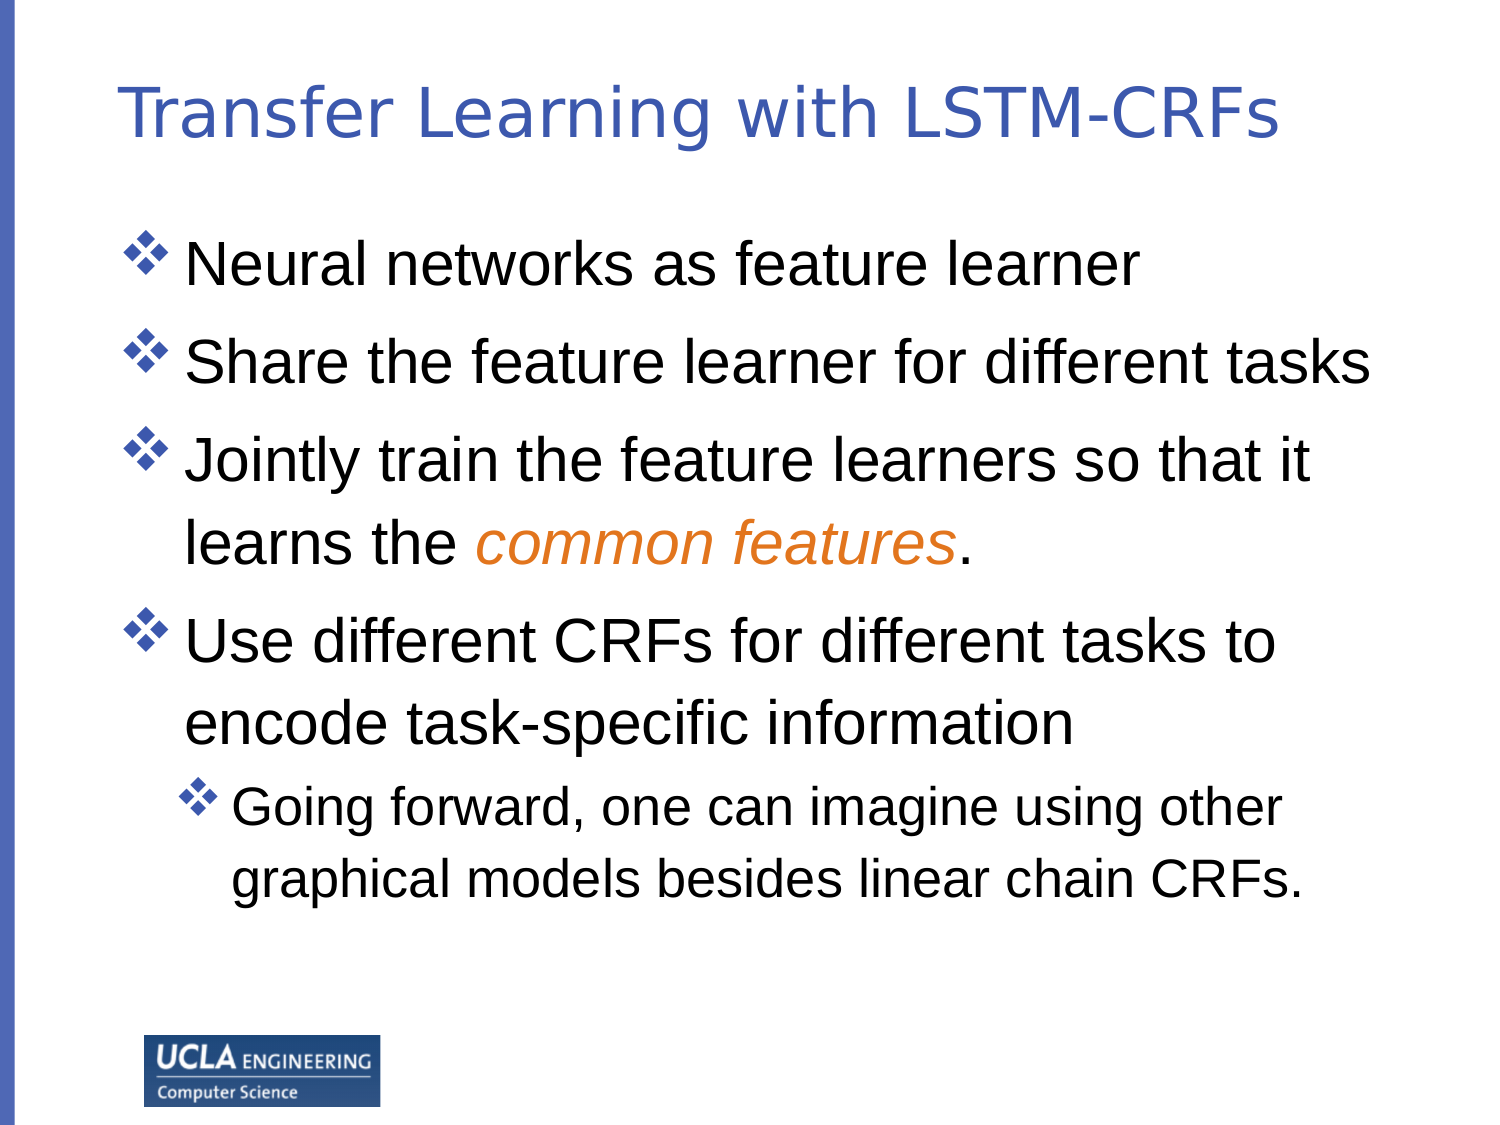

# Transfer Learning with LSTM-CRFs
Neural networks as feature learner
Share the feature learner for different tasks
Jointly train the feature learners so that it learns the common features.
Use different CRFs for different tasks to encode task-specific information
Going forward, one can imagine using other graphical models besides linear chain CRFs.